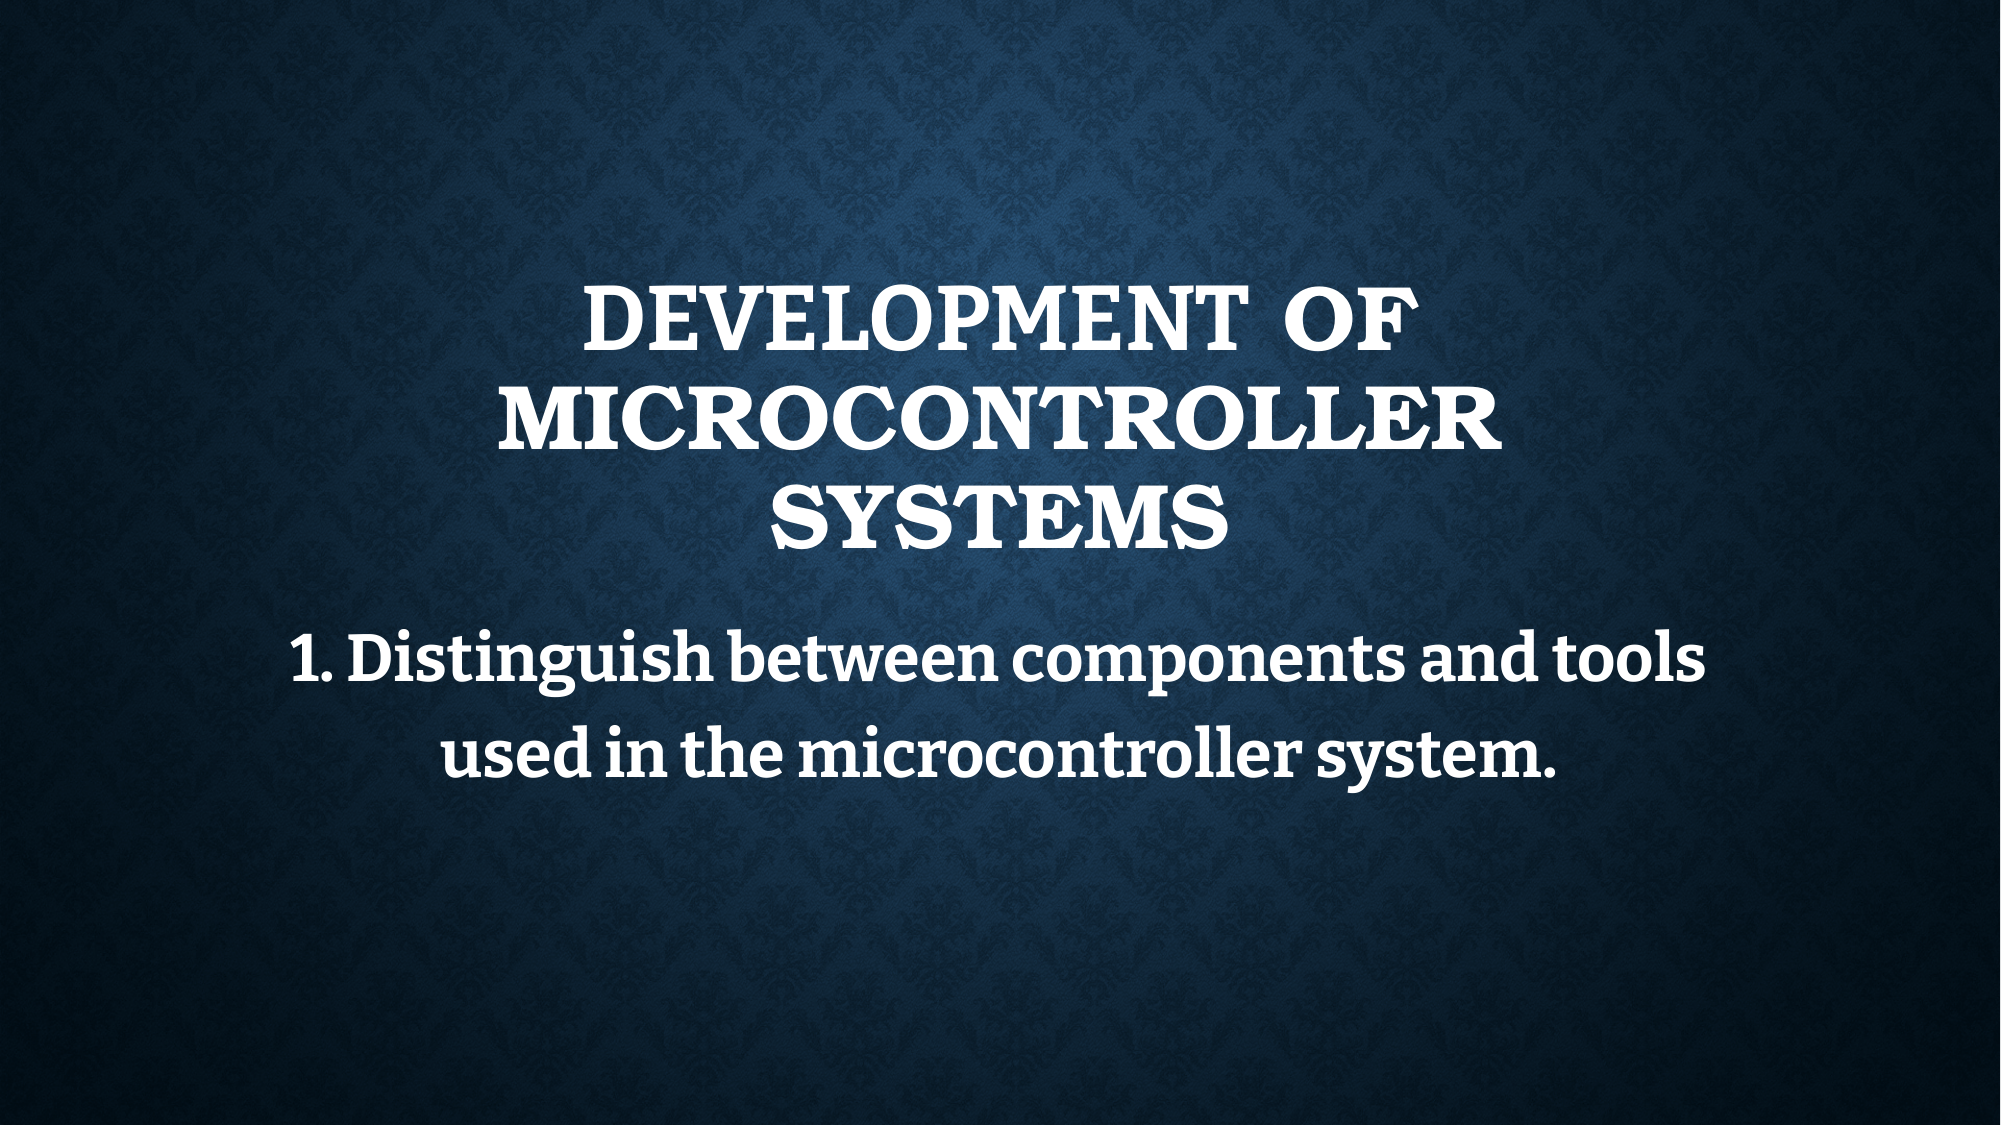

# Development of Microcontroller Systems
1. Distinguish between components and tools used in the microcontroller system.